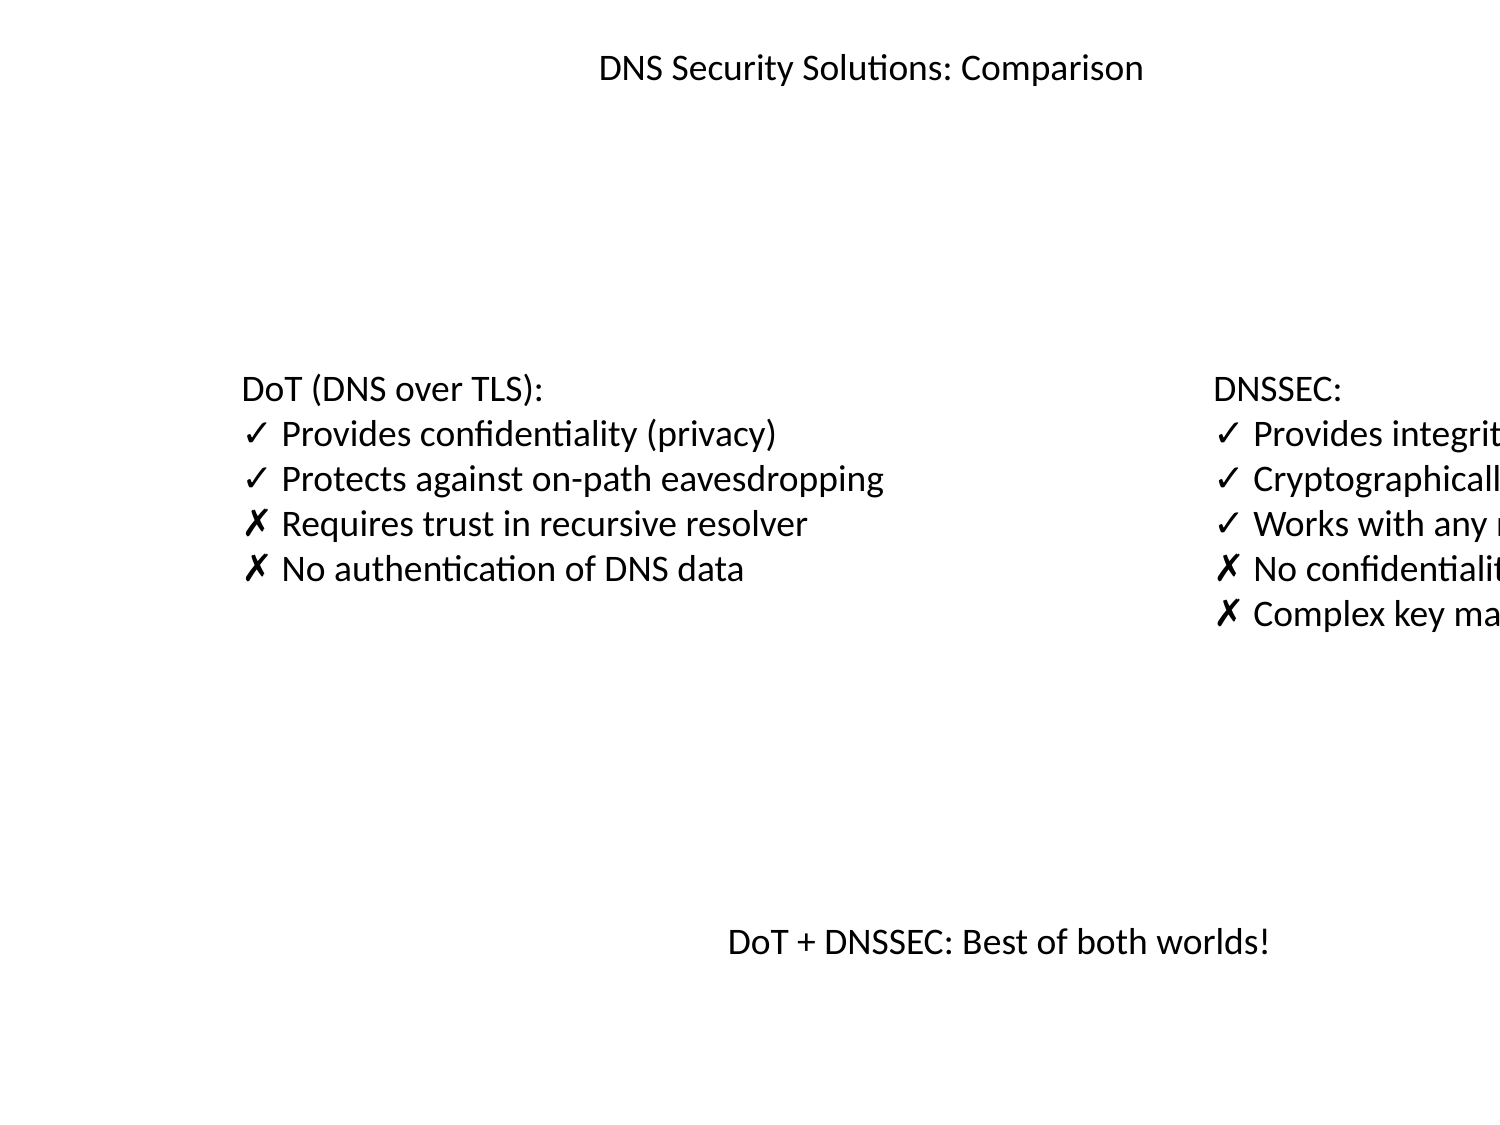

DNS Security Solutions: Comparison
DoT (DNS over TLS):
✓ Provides confidentiality (privacy)
✓ Protects against on-path eavesdropping
✗ Requires trust in recursive resolver
✗ No authentication of DNS data

DNSSEC:
✓ Provides integrity and authenticity
✓ Cryptographically verifies DNS data
✓ Works with any name server
✗ No confidentiality
✗ Complex key management
DoT + DNSSEC: Best of both worlds!